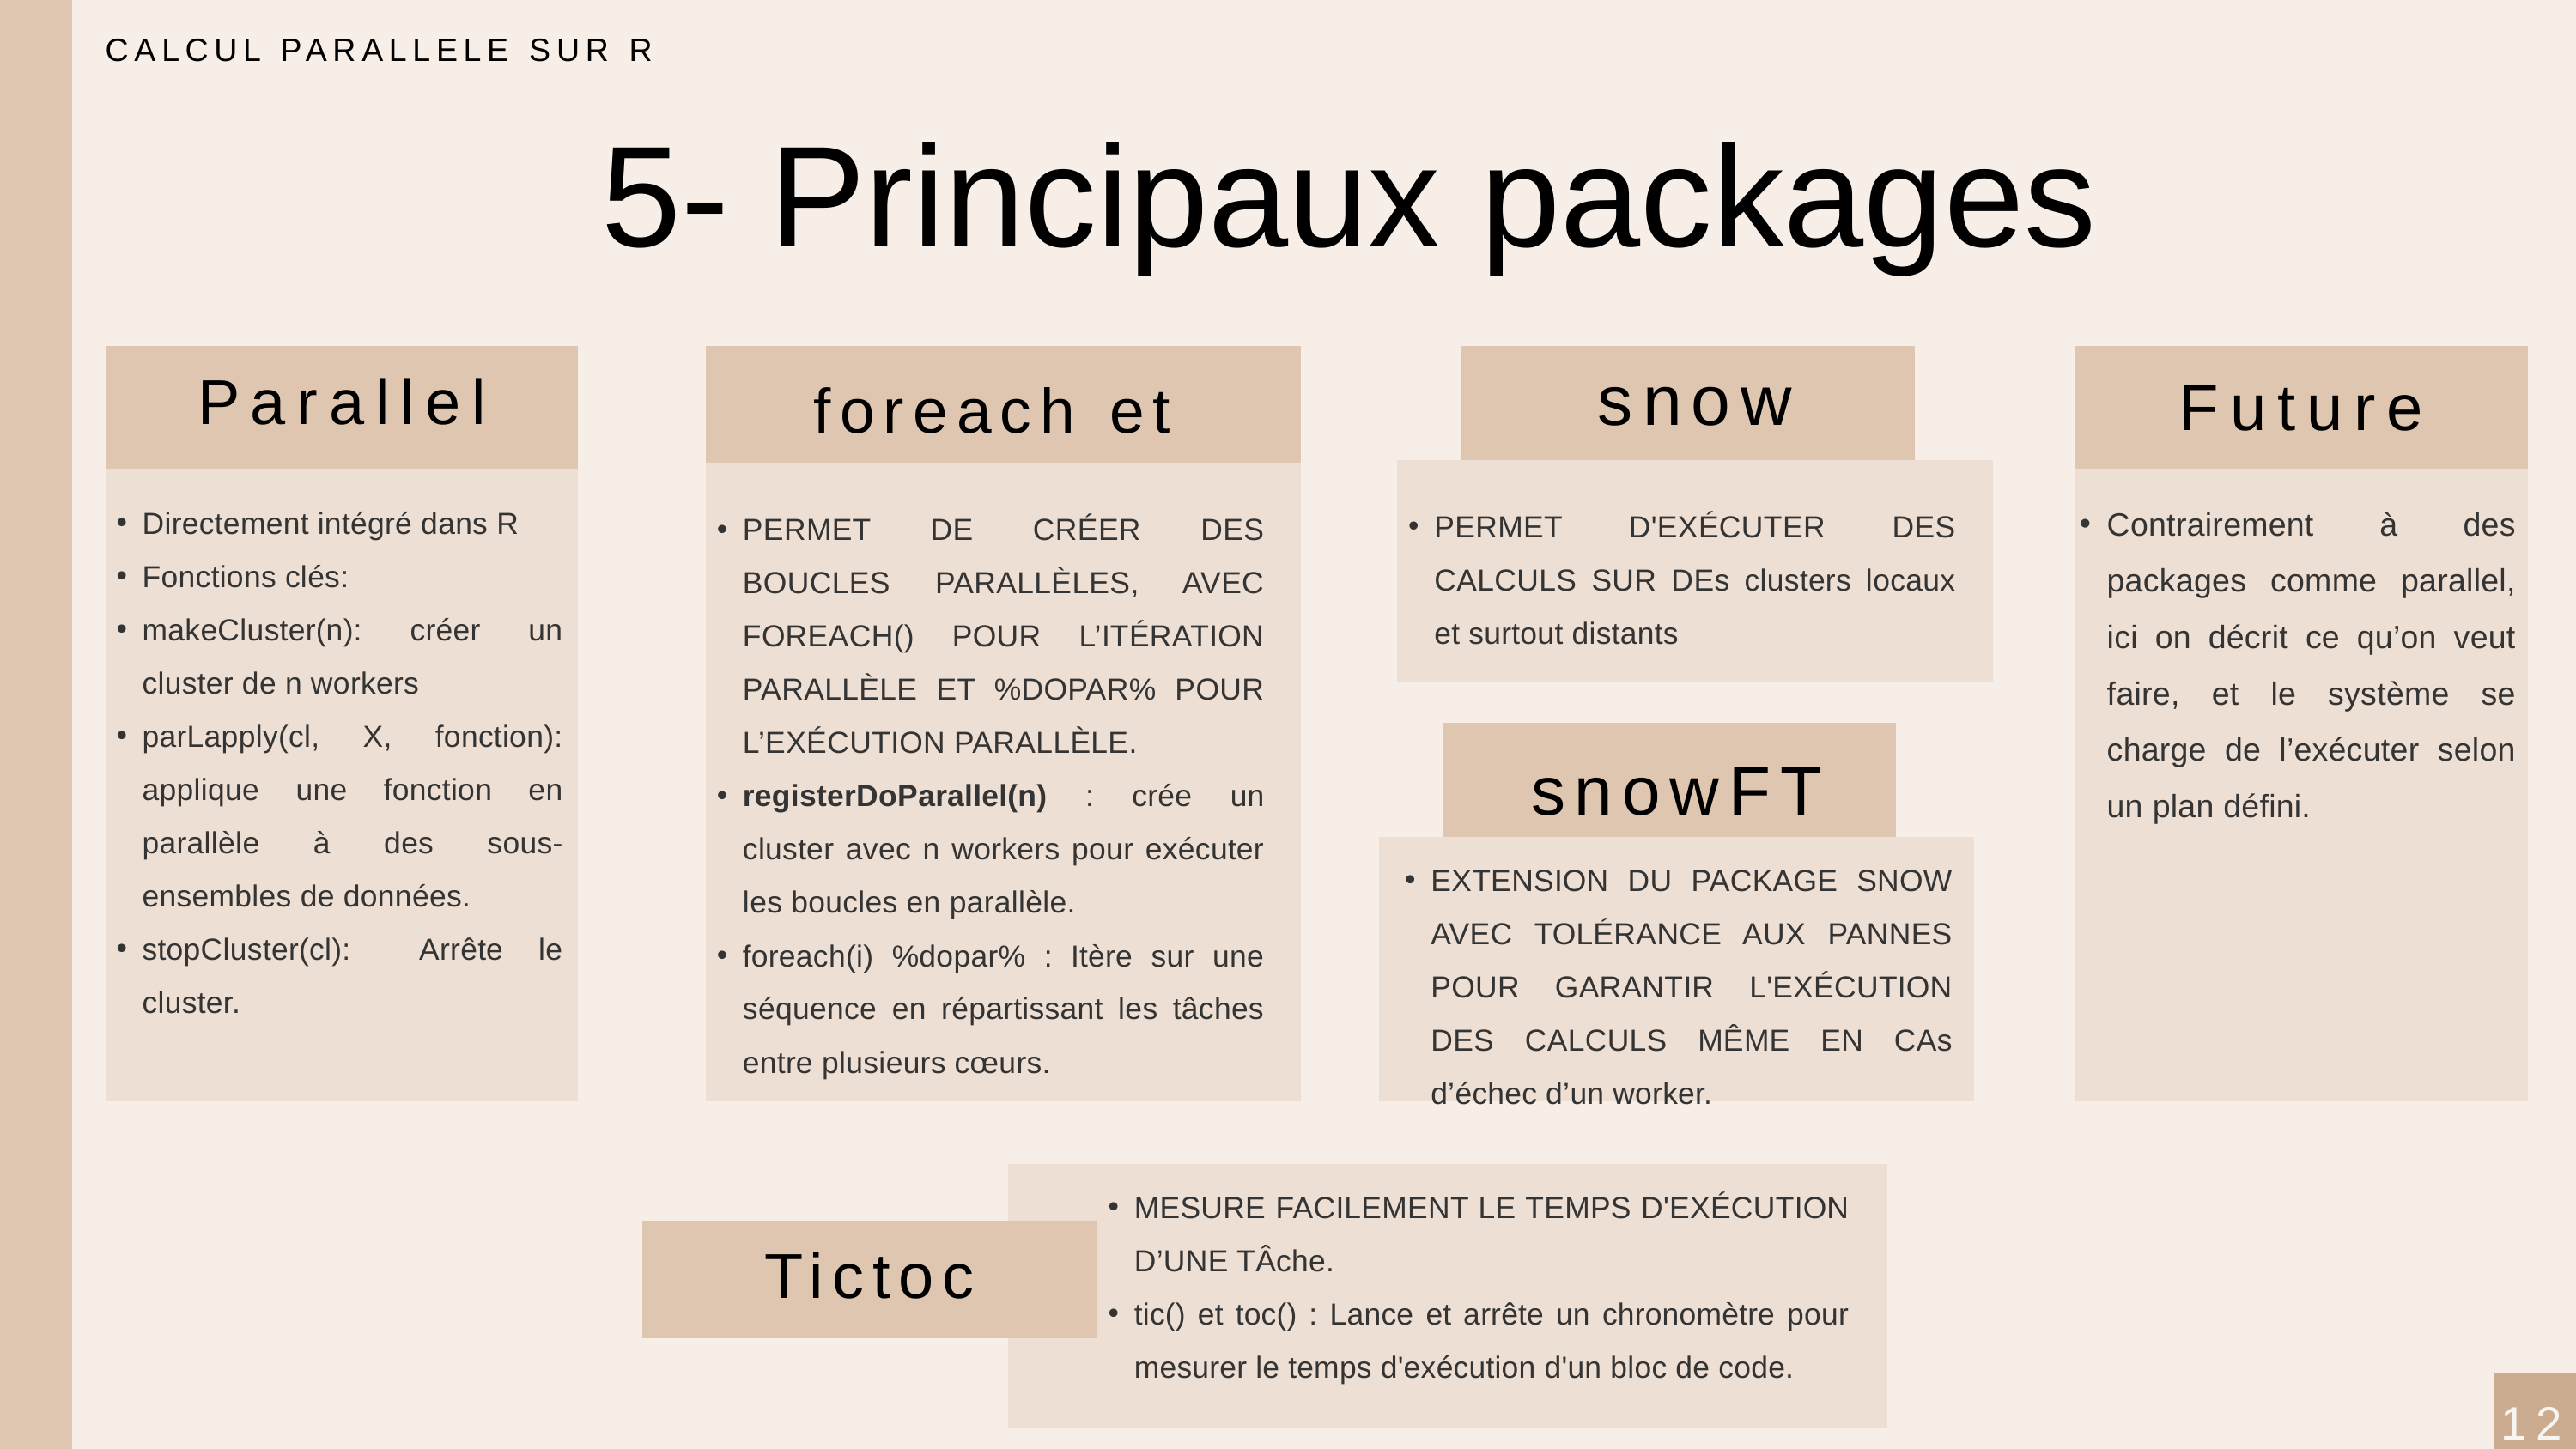

CALCUL PARALLELE SUR R
5- Principaux packages
snow

Parallel
Future
foreach et doParallel

Contrairement à des packages comme parallel, ici on décrit ce qu’on veut faire, et le système se charge de l’exécuter selon un plan défini.
Directement intégré dans R
Fonctions clés:
makeCluster(n): créer un cluster de n workers
parLapply(cl, X, fonction): applique une fonction en parallèle à des sous-ensembles de données.
stopCluster(cl):  Arrête le cluster.
PERMET D'EXÉCUTER DES CALCULS SUR DEs clusters locaux et surtout distants
PERMET DE CRÉER DES BOUCLES PARALLÈLES, AVEC FOREACH() POUR L’ITÉRATION PARALLÈLE ET %DOPAR% POUR L’EXÉCUTION PARALLÈLE.
registerDoParallel(n) : crée un cluster avec n workers pour exécuter les boucles en parallèle.
foreach(i) %dopar% : Itère sur une séquence en répartissant les tâches entre plusieurs cœurs.

snowFT

EXTENSION DU PACKAGE SNOW AVEC TOLÉRANCE AUX PANNES POUR GARANTIR L'EXÉCUTION DES CALCULS MÊME EN CAs d’échec d’un worker.

MESURE FACILEMENT LE TEMPS D'EXÉCUTION D’UNE TÂche.
tic() et toc() : Lance et arrête un chronomètre pour mesurer le temps d'exécution d'un bloc de code.

Tictoc

12